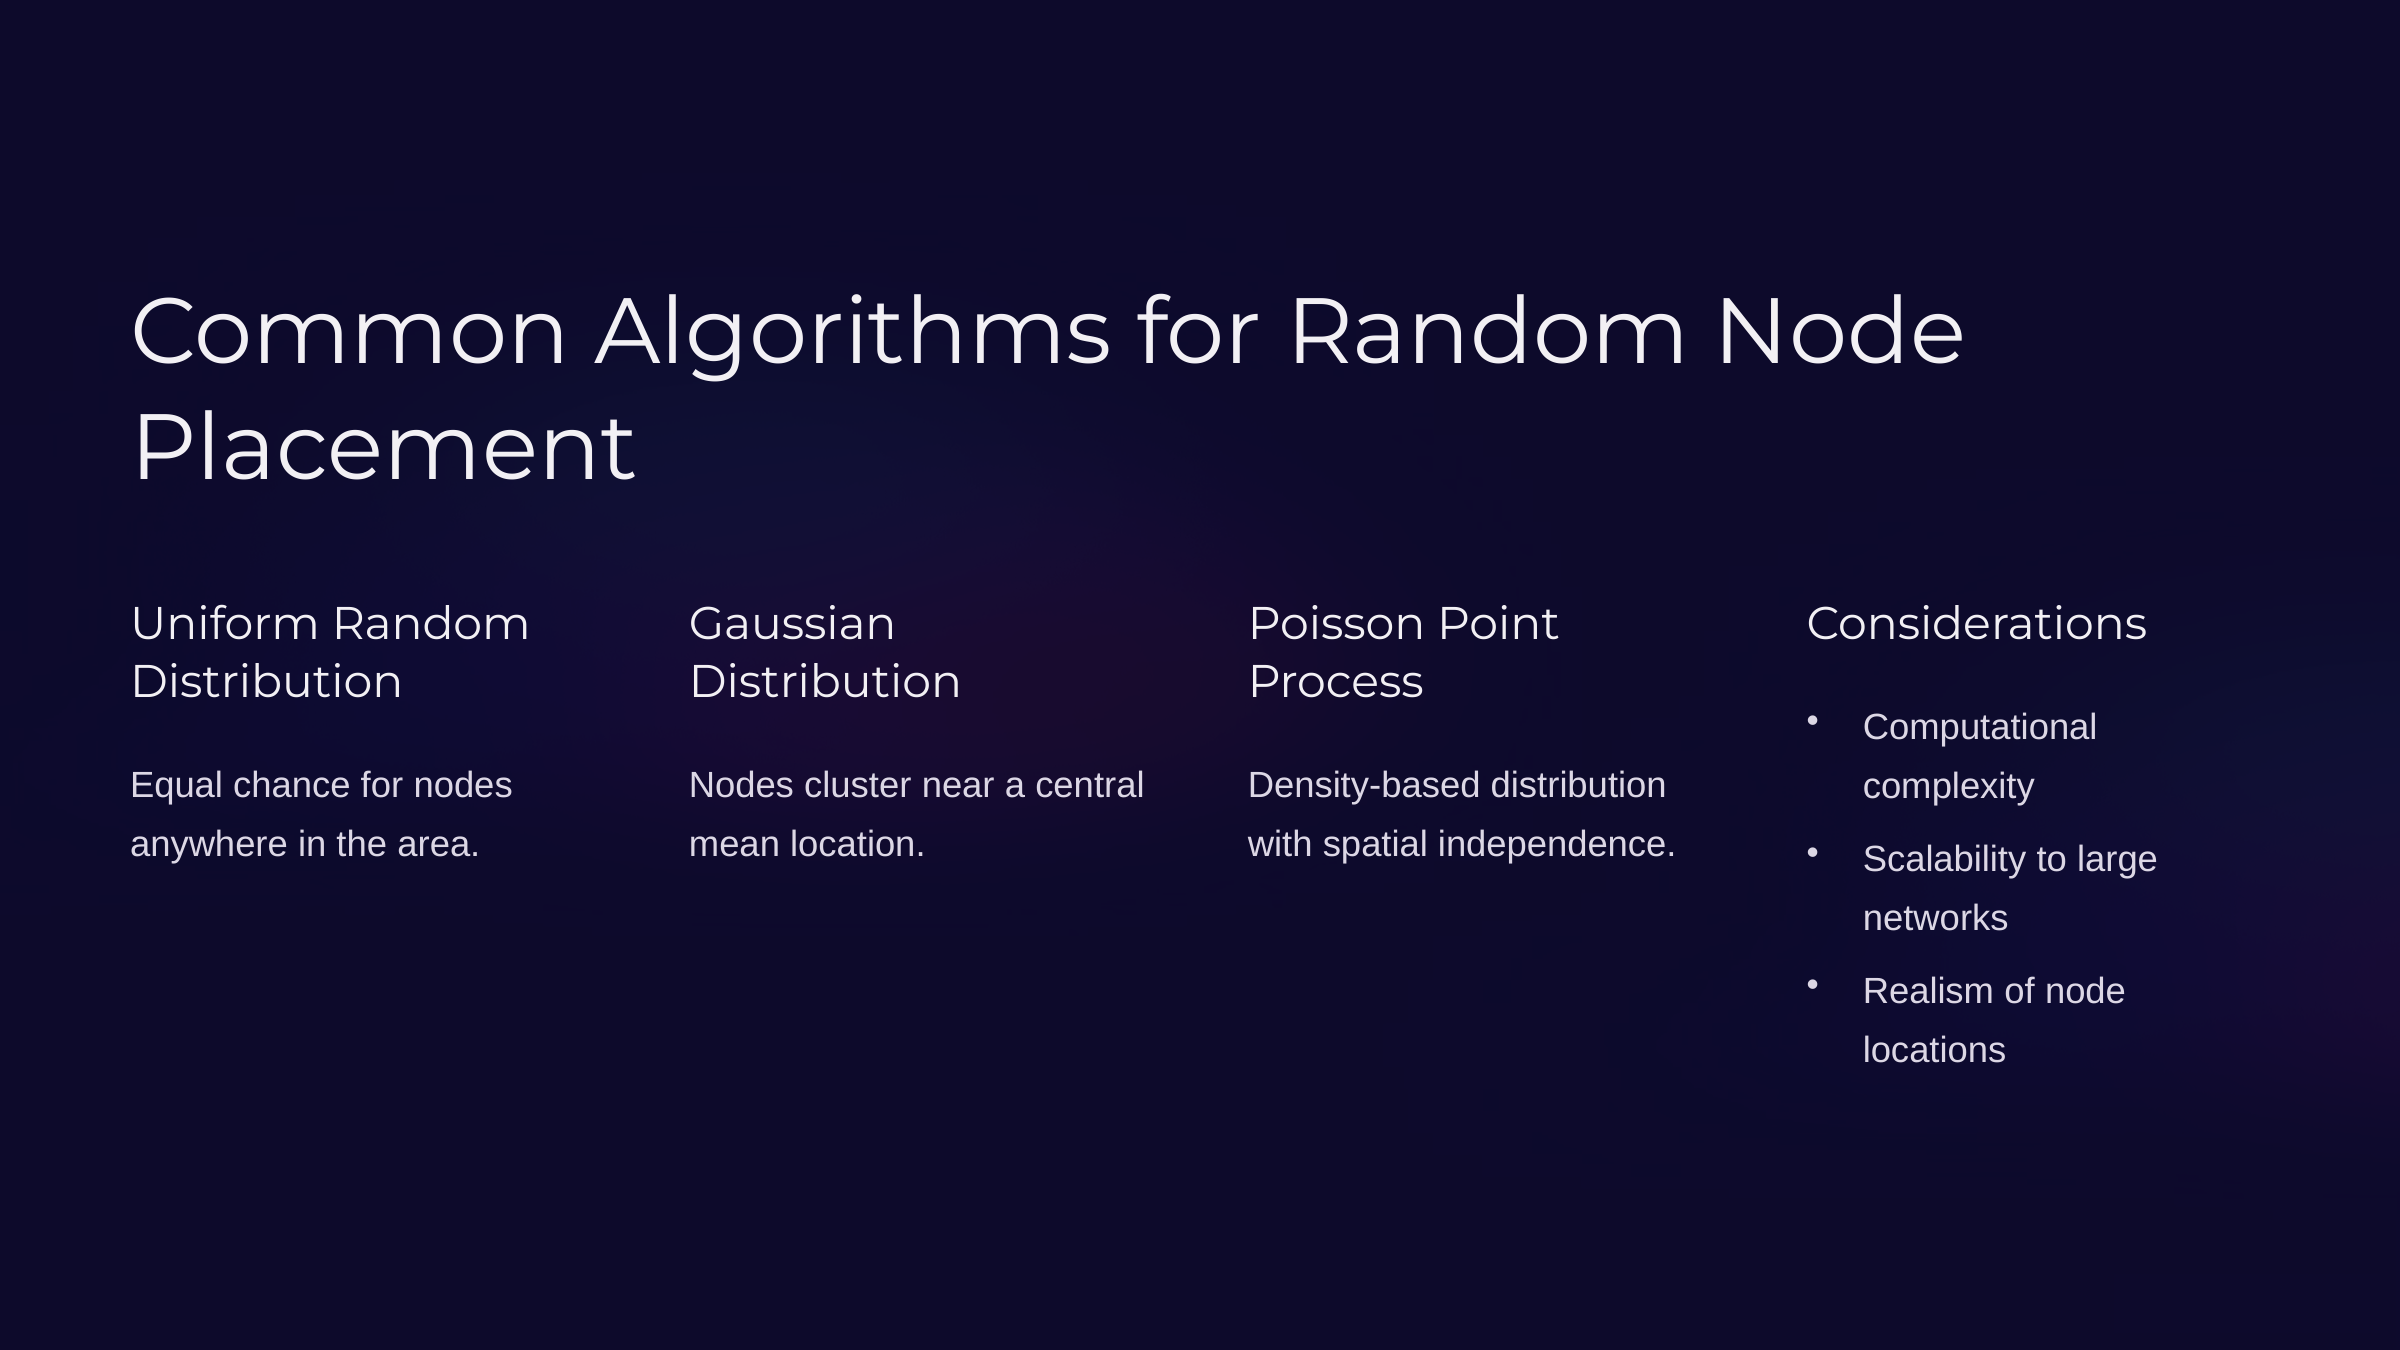

Common Algorithms for Random Node Placement
Uniform Random Distribution
Gaussian Distribution
Poisson Point Process
Considerations
Computational complexity
Equal chance for nodes anywhere in the area.
Nodes cluster near a central mean location.
Density-based distribution with spatial independence.
Scalability to large networks
Realism of node locations